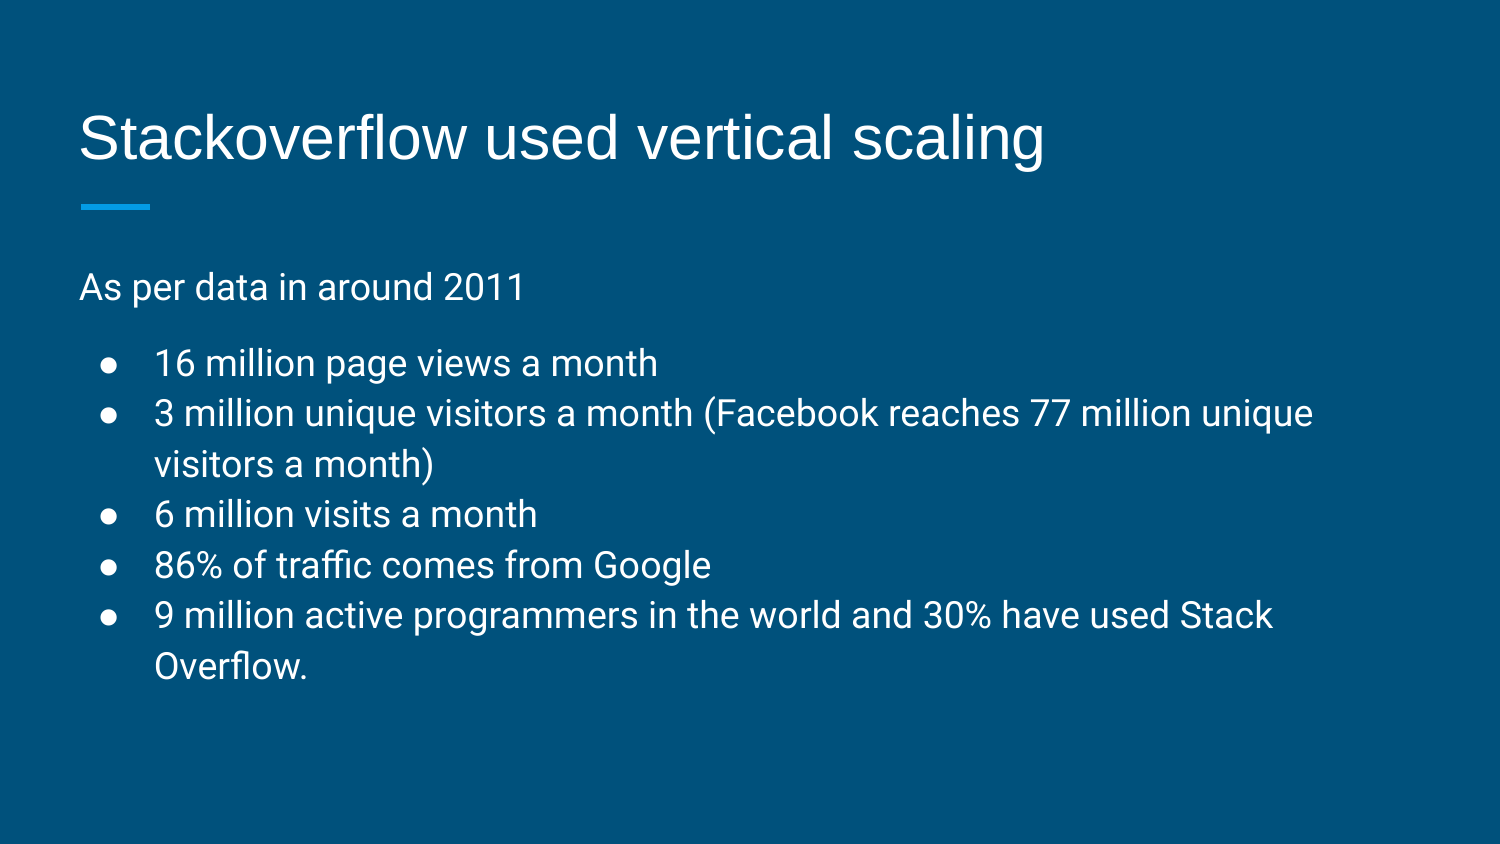

# Stackoverflow used vertical scaling
As per data in around 2011
16 million page views a month
3 million unique visitors a month (Facebook reaches 77 million unique visitors a month)
6 million visits a month
86% of traffic comes from Google
9 million active programmers in the world and 30% have used Stack Overflow.